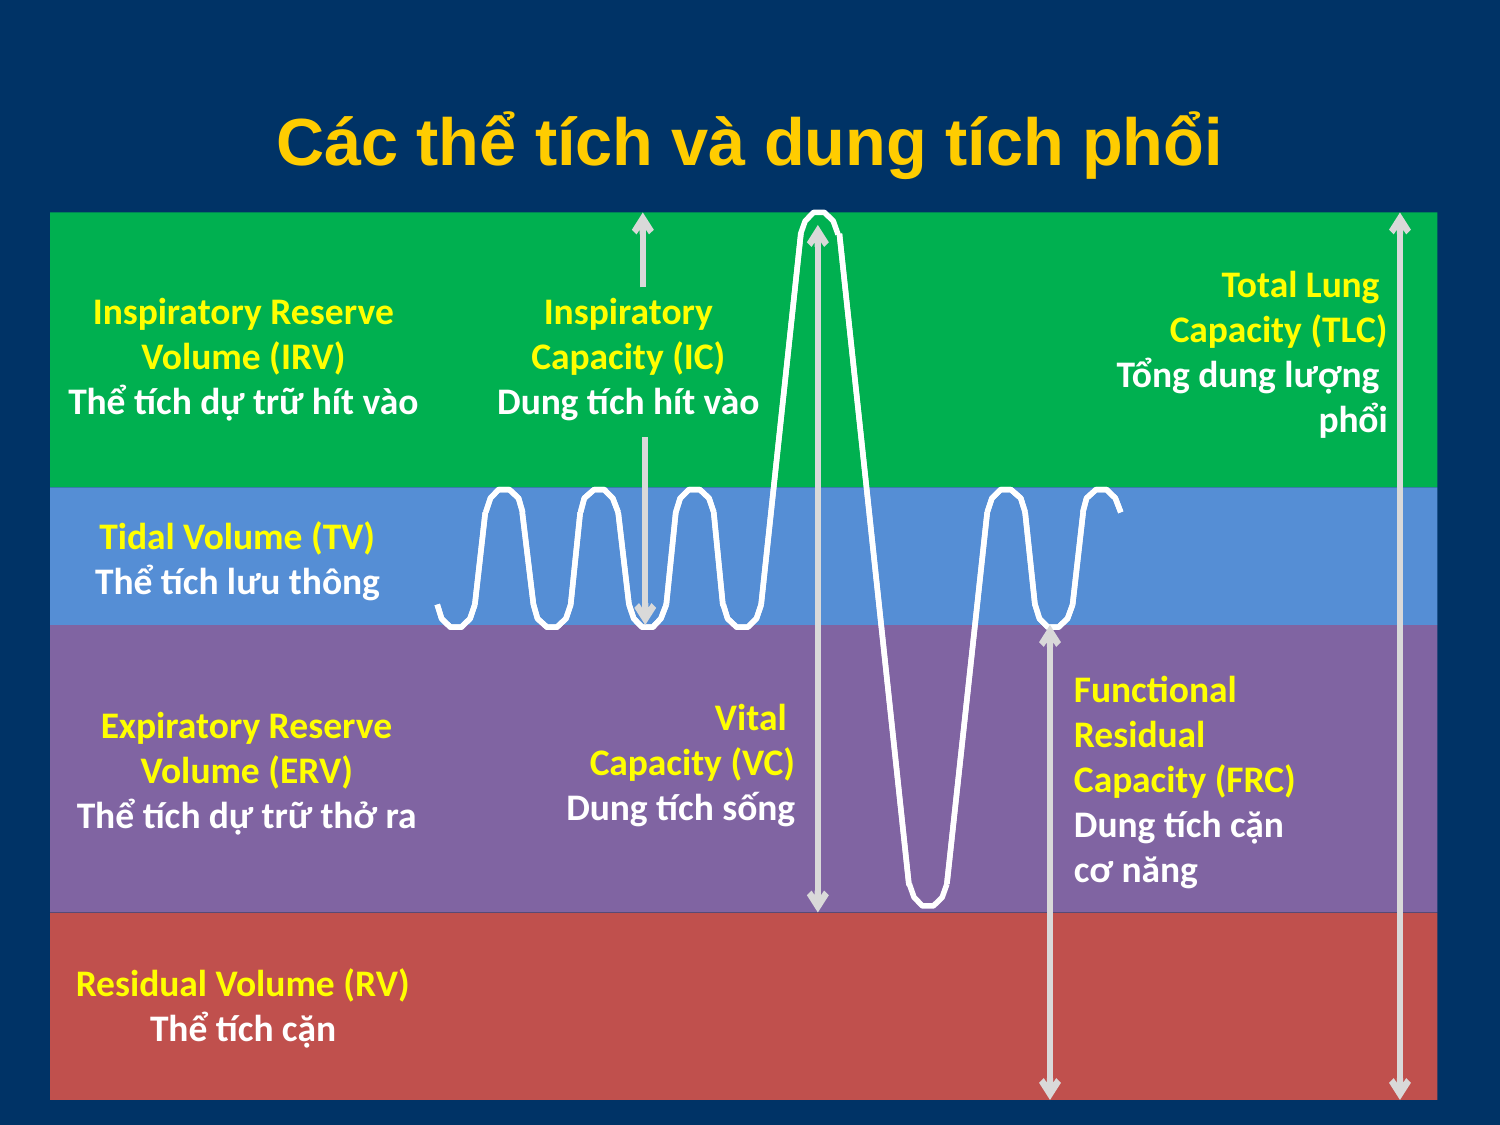

# Các thể tích và dung tích phổi

Total Lung
Capacity (TLC)
Tổng dung lượng
phổi
Inspiratory Reserve
Volume (IRV)
Thể tích dự trữ hít vào
Inspiratory
Capacity (IC)
Dung tích hít vào

Tidal Volume (TV)
Thể tích lưu thông

Functional
Residual
Capacity (FRC)
Dung tích cặn
cơ năng
Vital
Capacity (VC)
Dung tích sống
Expiratory Reserve
Volume (ERV)
Thể tích dự trữ thở ra

Residual Volume (RV)
Thể tích cặn